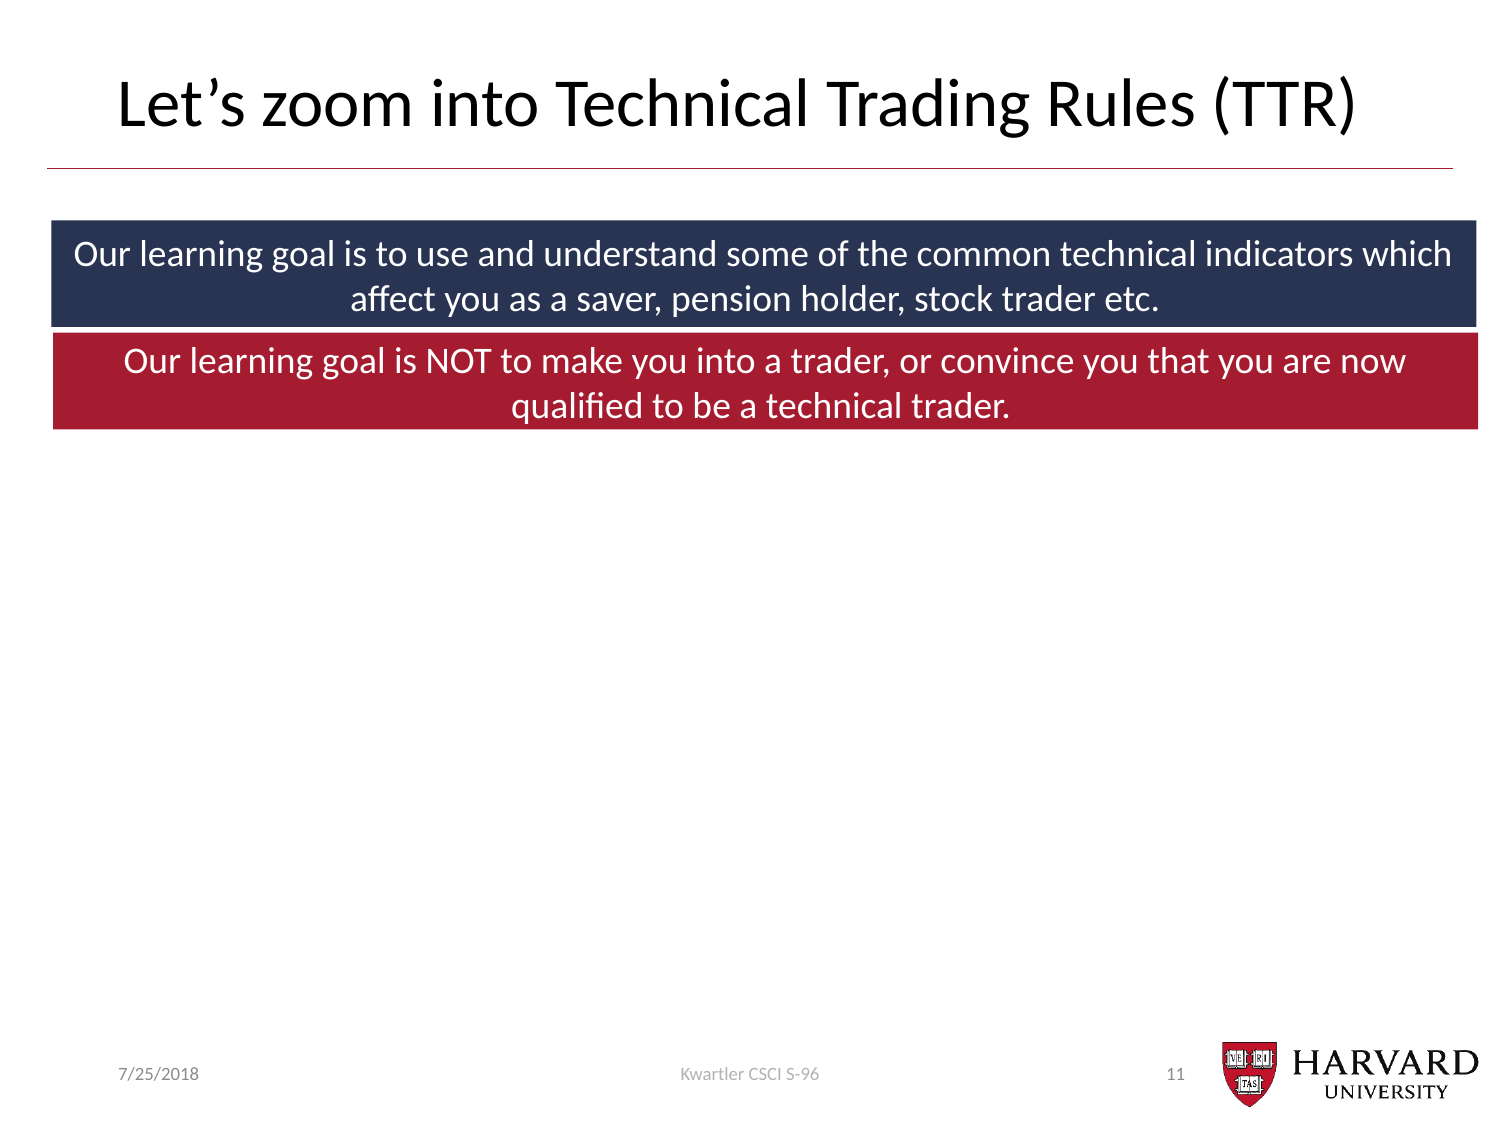

# Let’s zoom into Technical Trading Rules (TTR)
Our learning goal is to use and understand some of the common technical indicators which affect you as a saver, pension holder, stock trader etc.
Our learning goal is NOT to make you into a trader, or convince you that you are now qualified to be a technical trader.
7/25/2018
Kwartler CSCI S-96
11